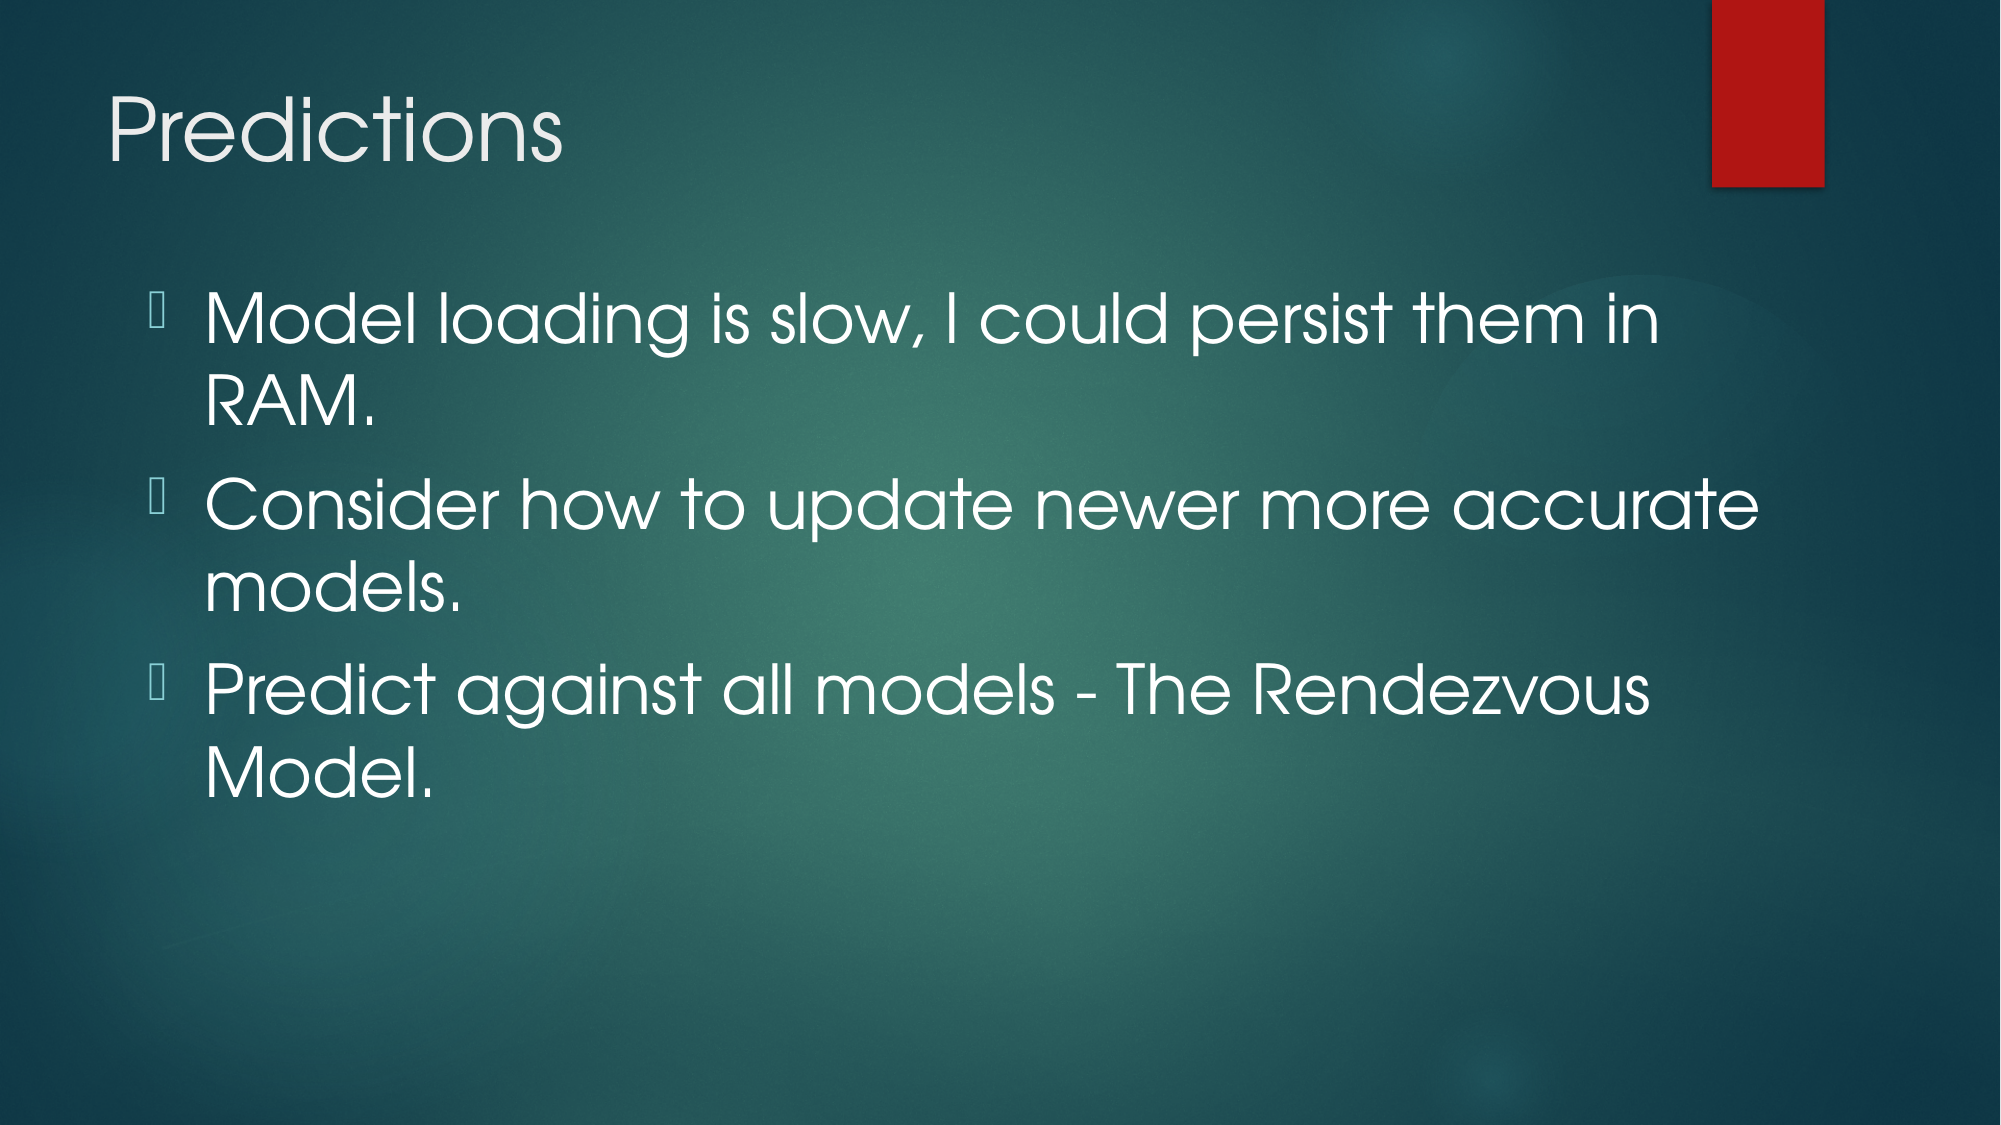

# Predictions
Model loading is slow, I could persist them in RAM.
Consider how to update newer more accurate models.
Predict against all models - The Rendezvous Model.